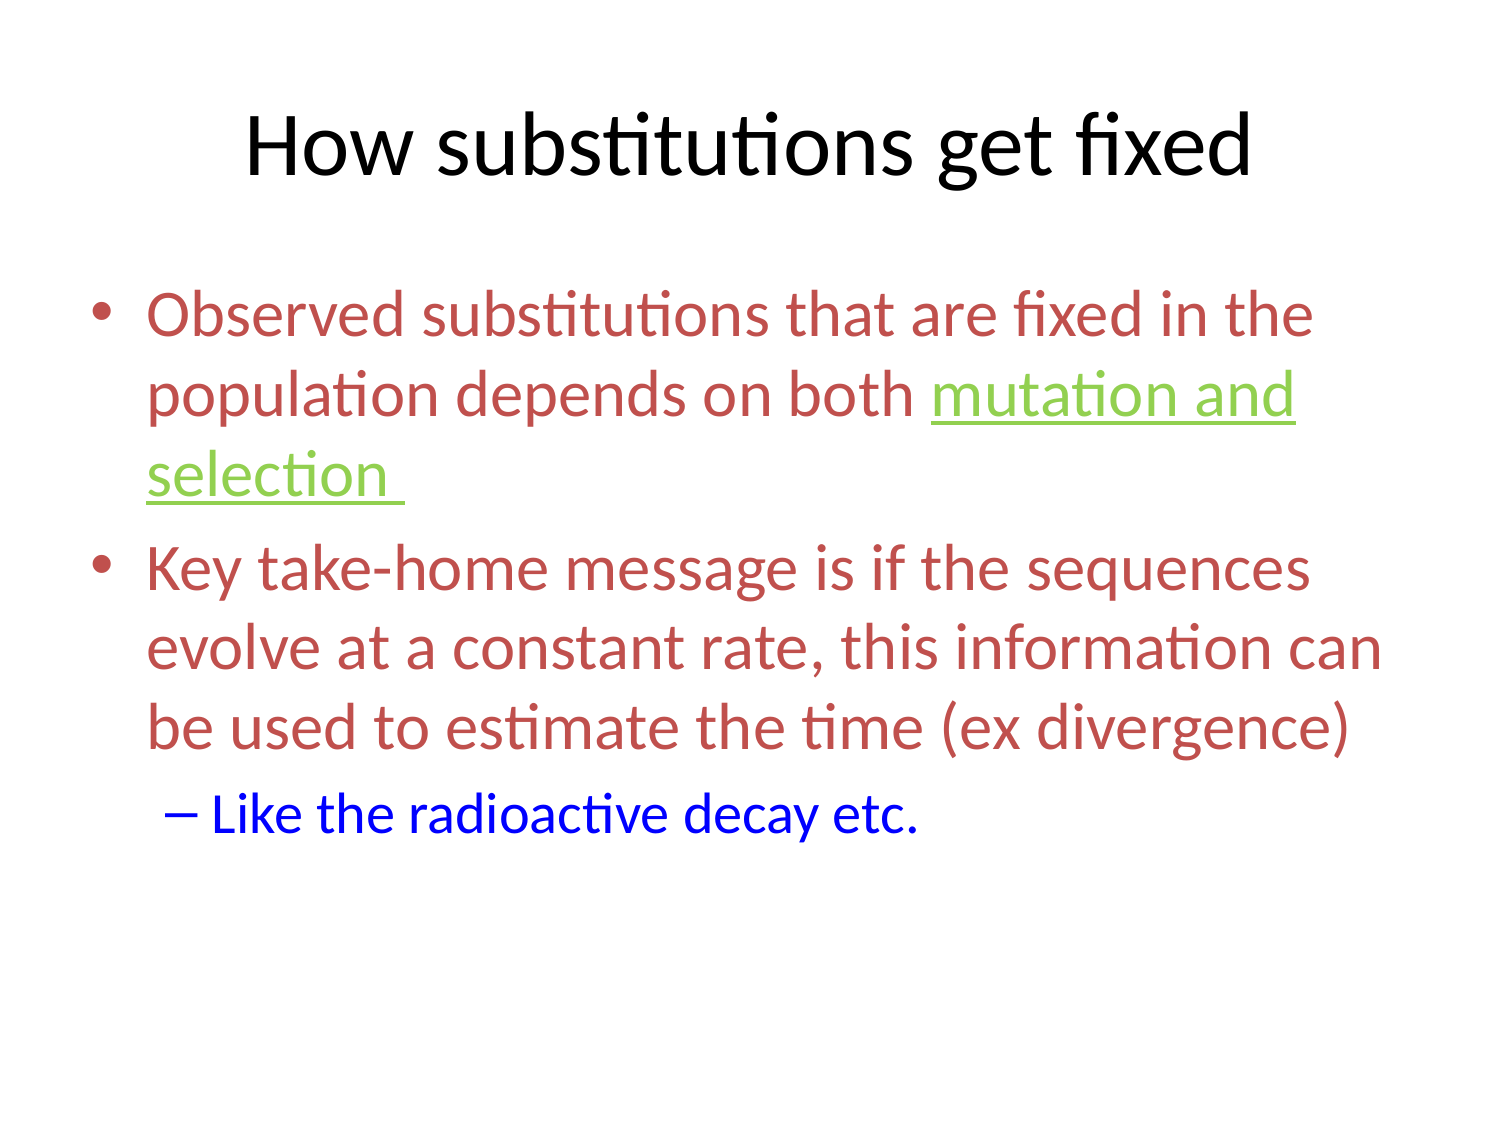

# How substitutions get fixed
Observed substitutions that are fixed in the population depends on both mutation and selection
Key take-home message is if the sequences evolve at a constant rate, this information can be used to estimate the time (ex divergence)
Like the radioactive decay etc.